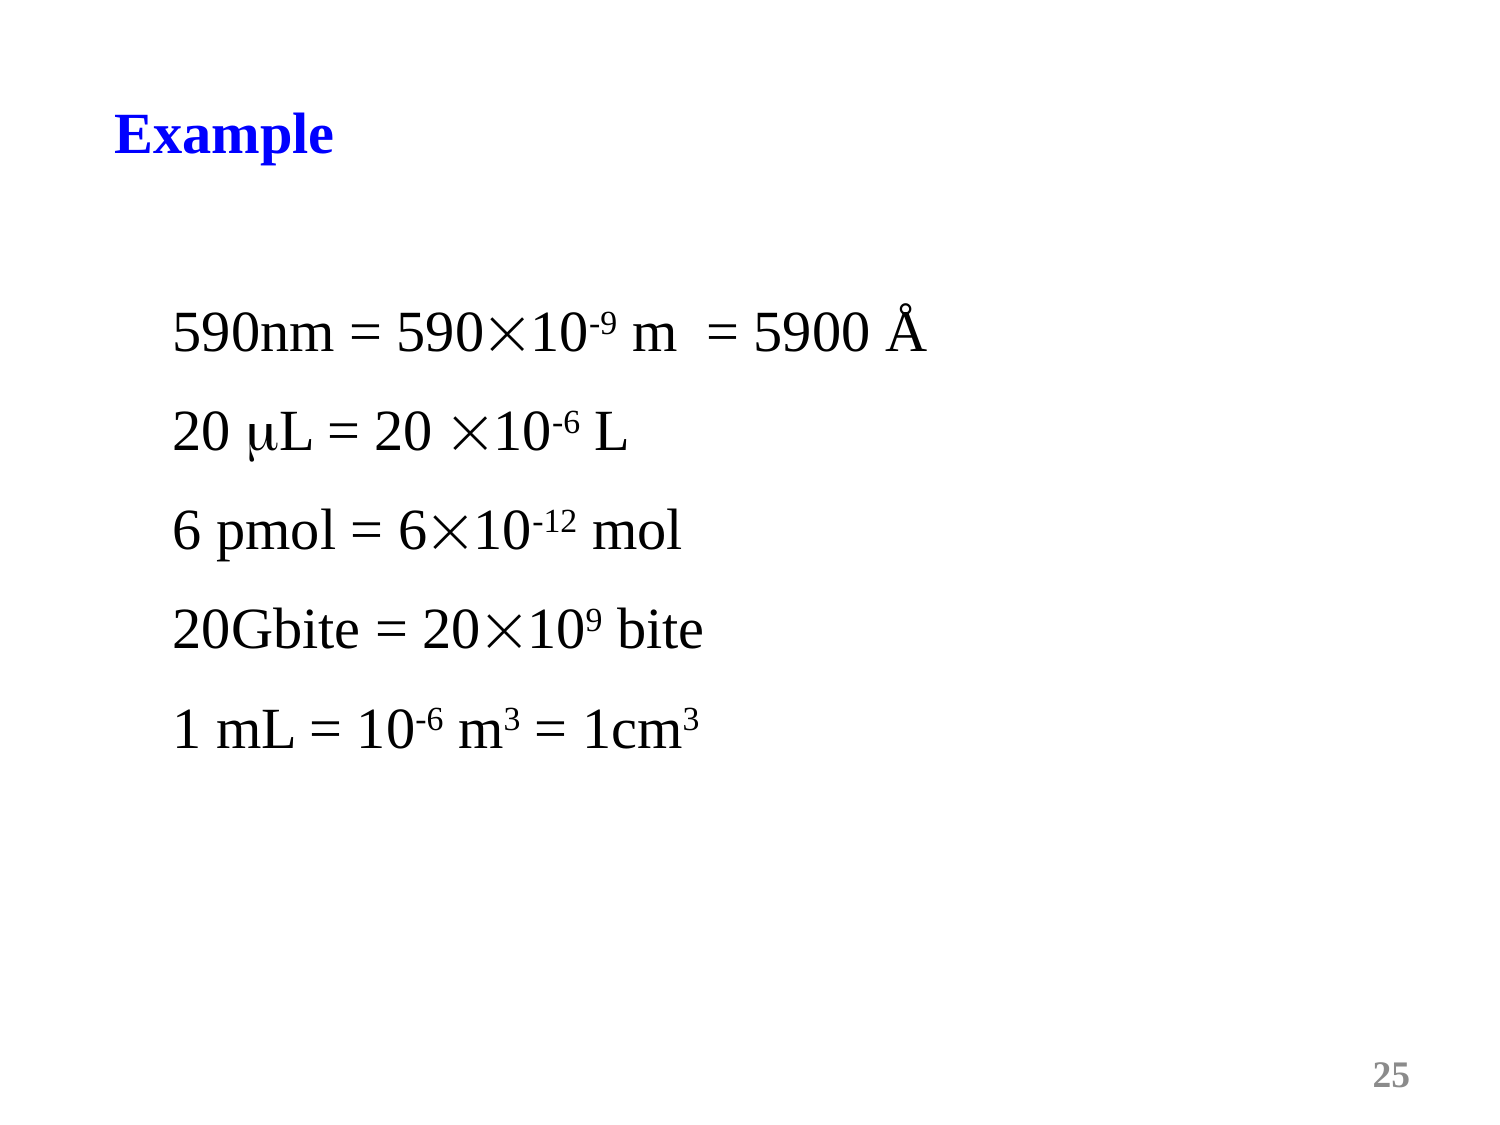

Example

    590nm = 590×10-9 m  = 5900 Å
    20 μL = 20 ×10-6 L
    6 pmol = 6×10-12 mol
    20Gbite = 20×109 bite
    1 mL = 10-6 m3 = 1cm3
25